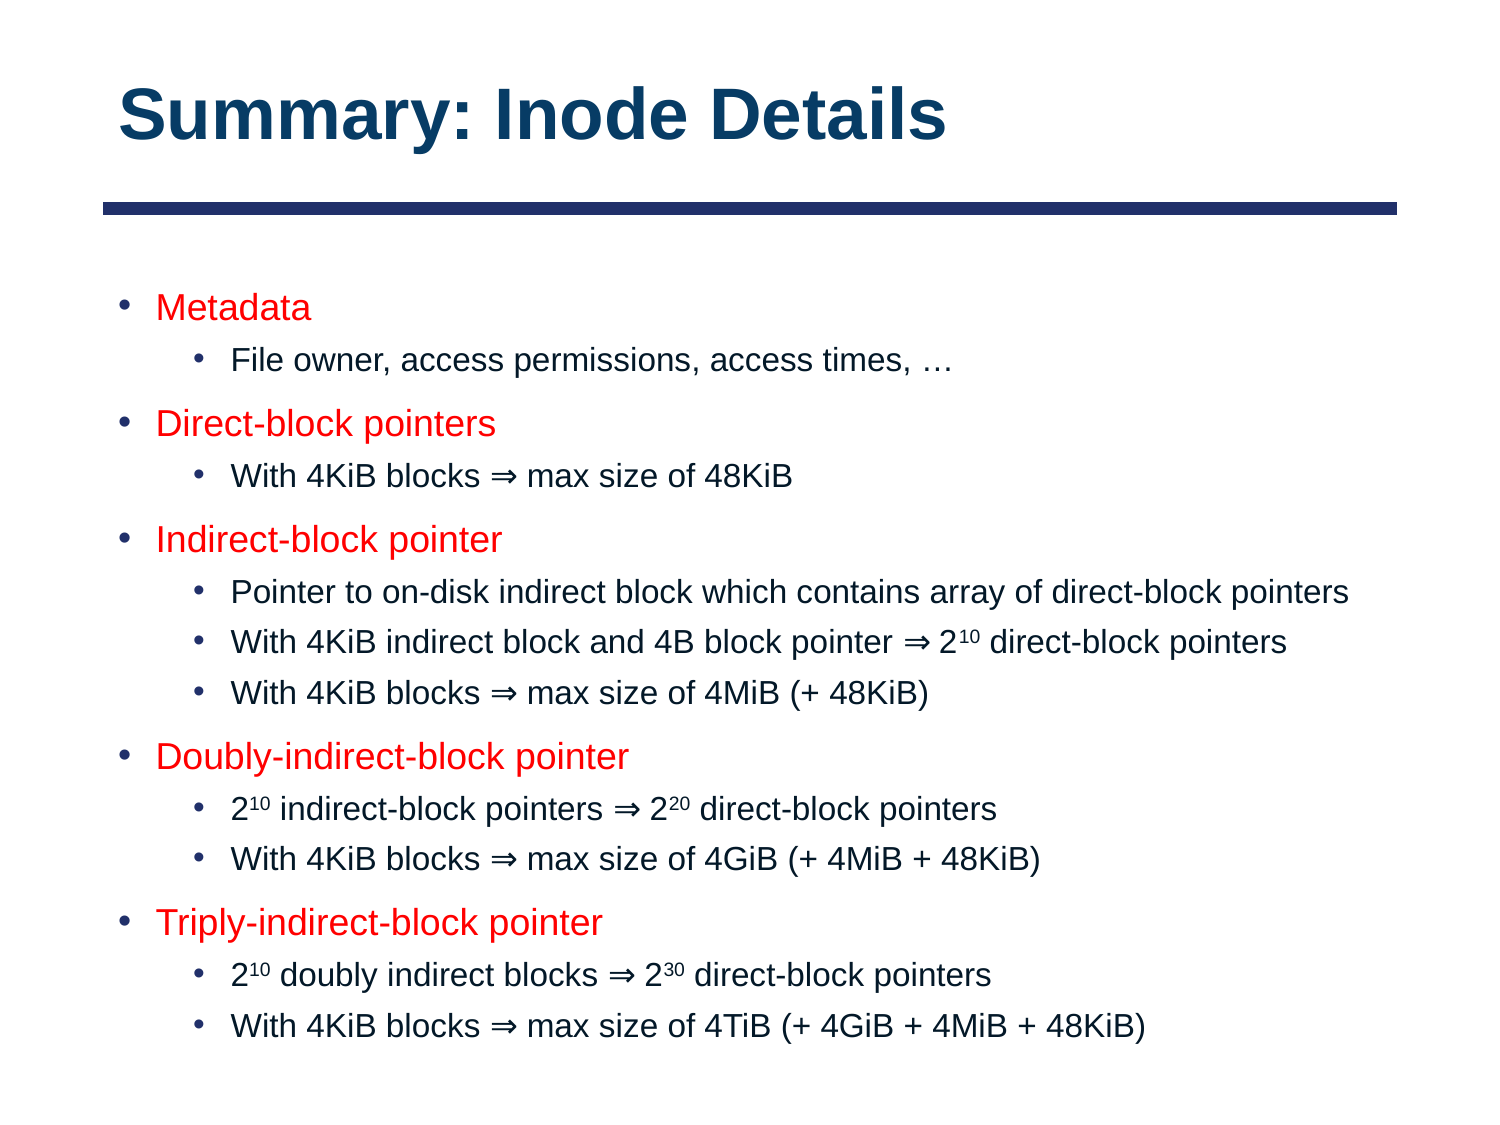

# Summary: Inode Details
Metadata
File owner, access permissions, access times, …
Direct-block pointers
With 4KiB blocks ⇒ max size of 48KiB
Indirect-block pointer
Pointer to on-disk indirect block which contains array of direct-block pointers
With 4KiB indirect block and 4B block pointer ⇒ 210 direct-block pointers
With 4KiB blocks ⇒ max size of 4MiB (+ 48KiB)
Doubly-indirect-block pointer
210 indirect-block pointers ⇒ 220 direct-block pointers
With 4KiB blocks ⇒ max size of 4GiB (+ 4MiB + 48KiB)
Triply-indirect-block pointer
210 doubly indirect blocks ⇒ 230 direct-block pointers
With 4KiB blocks ⇒ max size of 4TiB (+ 4GiB + 4MiB + 48KiB)